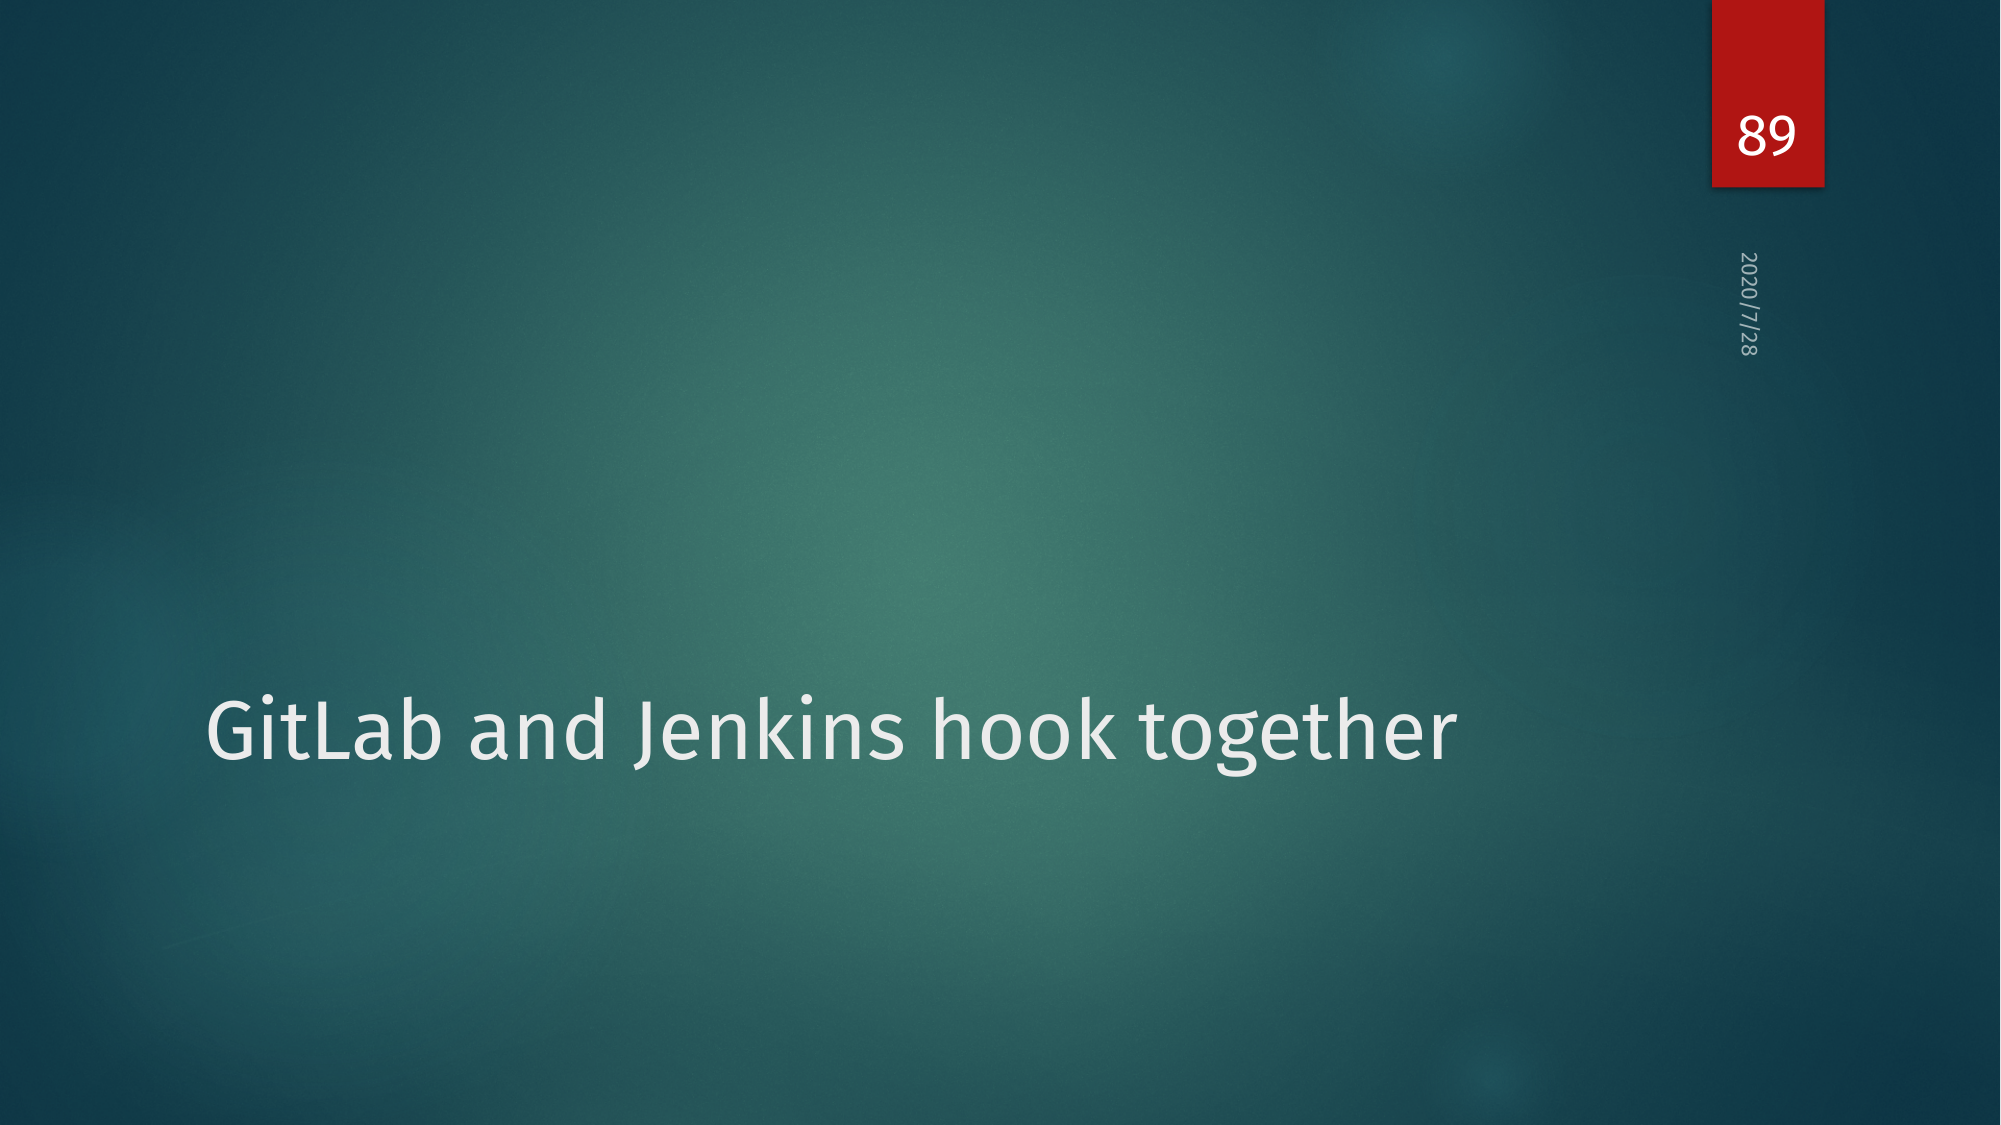

89
2020/7/28
# GitLab and Jenkins hook together